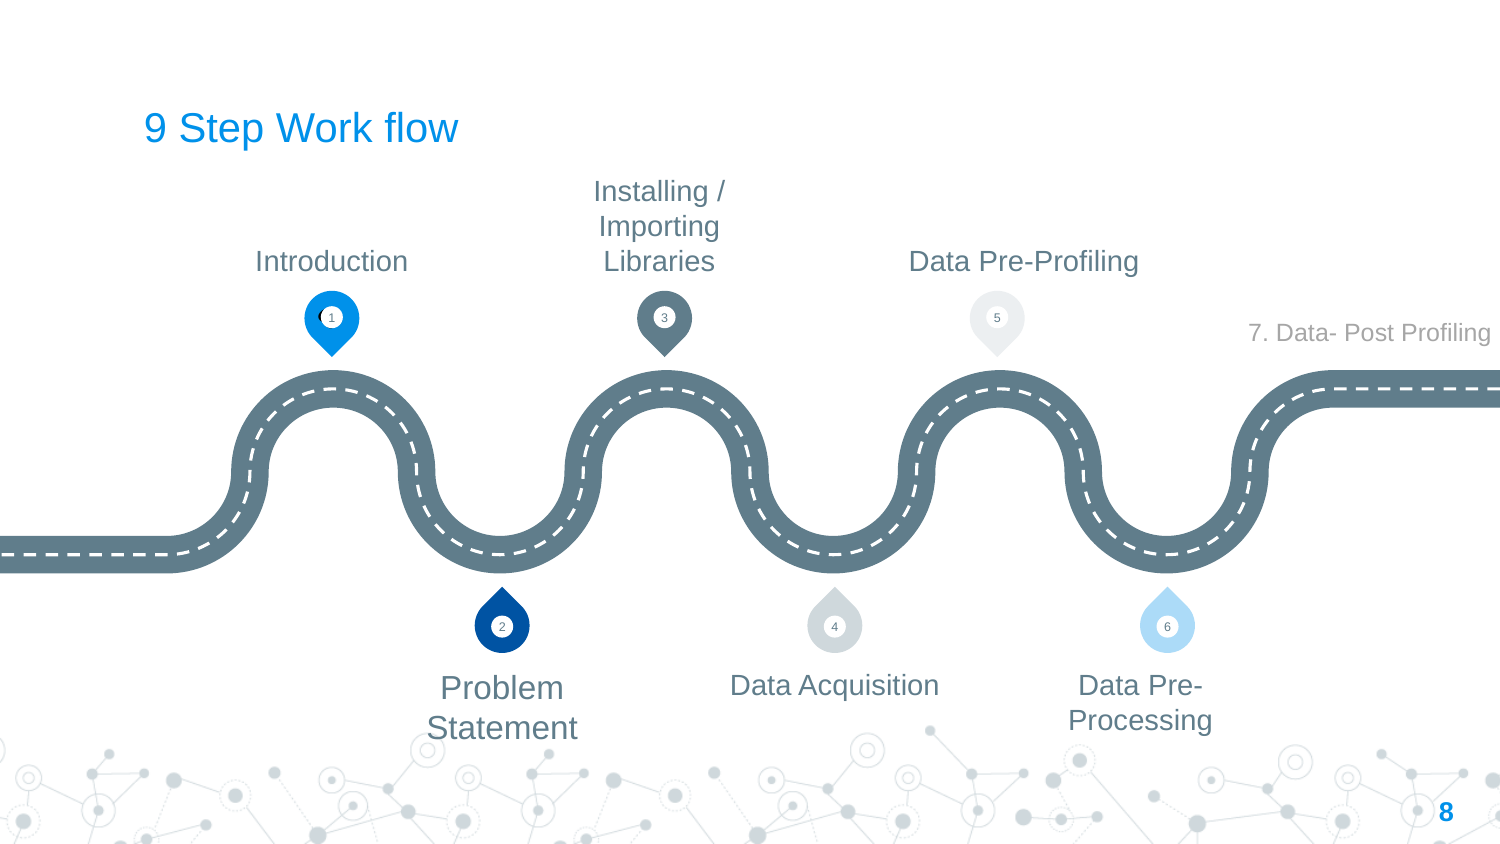

# 9 Step Work flow
Introduction
Installing / Importing Libraries
Data Pre-Profiling
3
1

3

5
7. Data- Post Profiling

2

4

6
Problem Statement
Data Acquisition
Data Pre-Processing
8